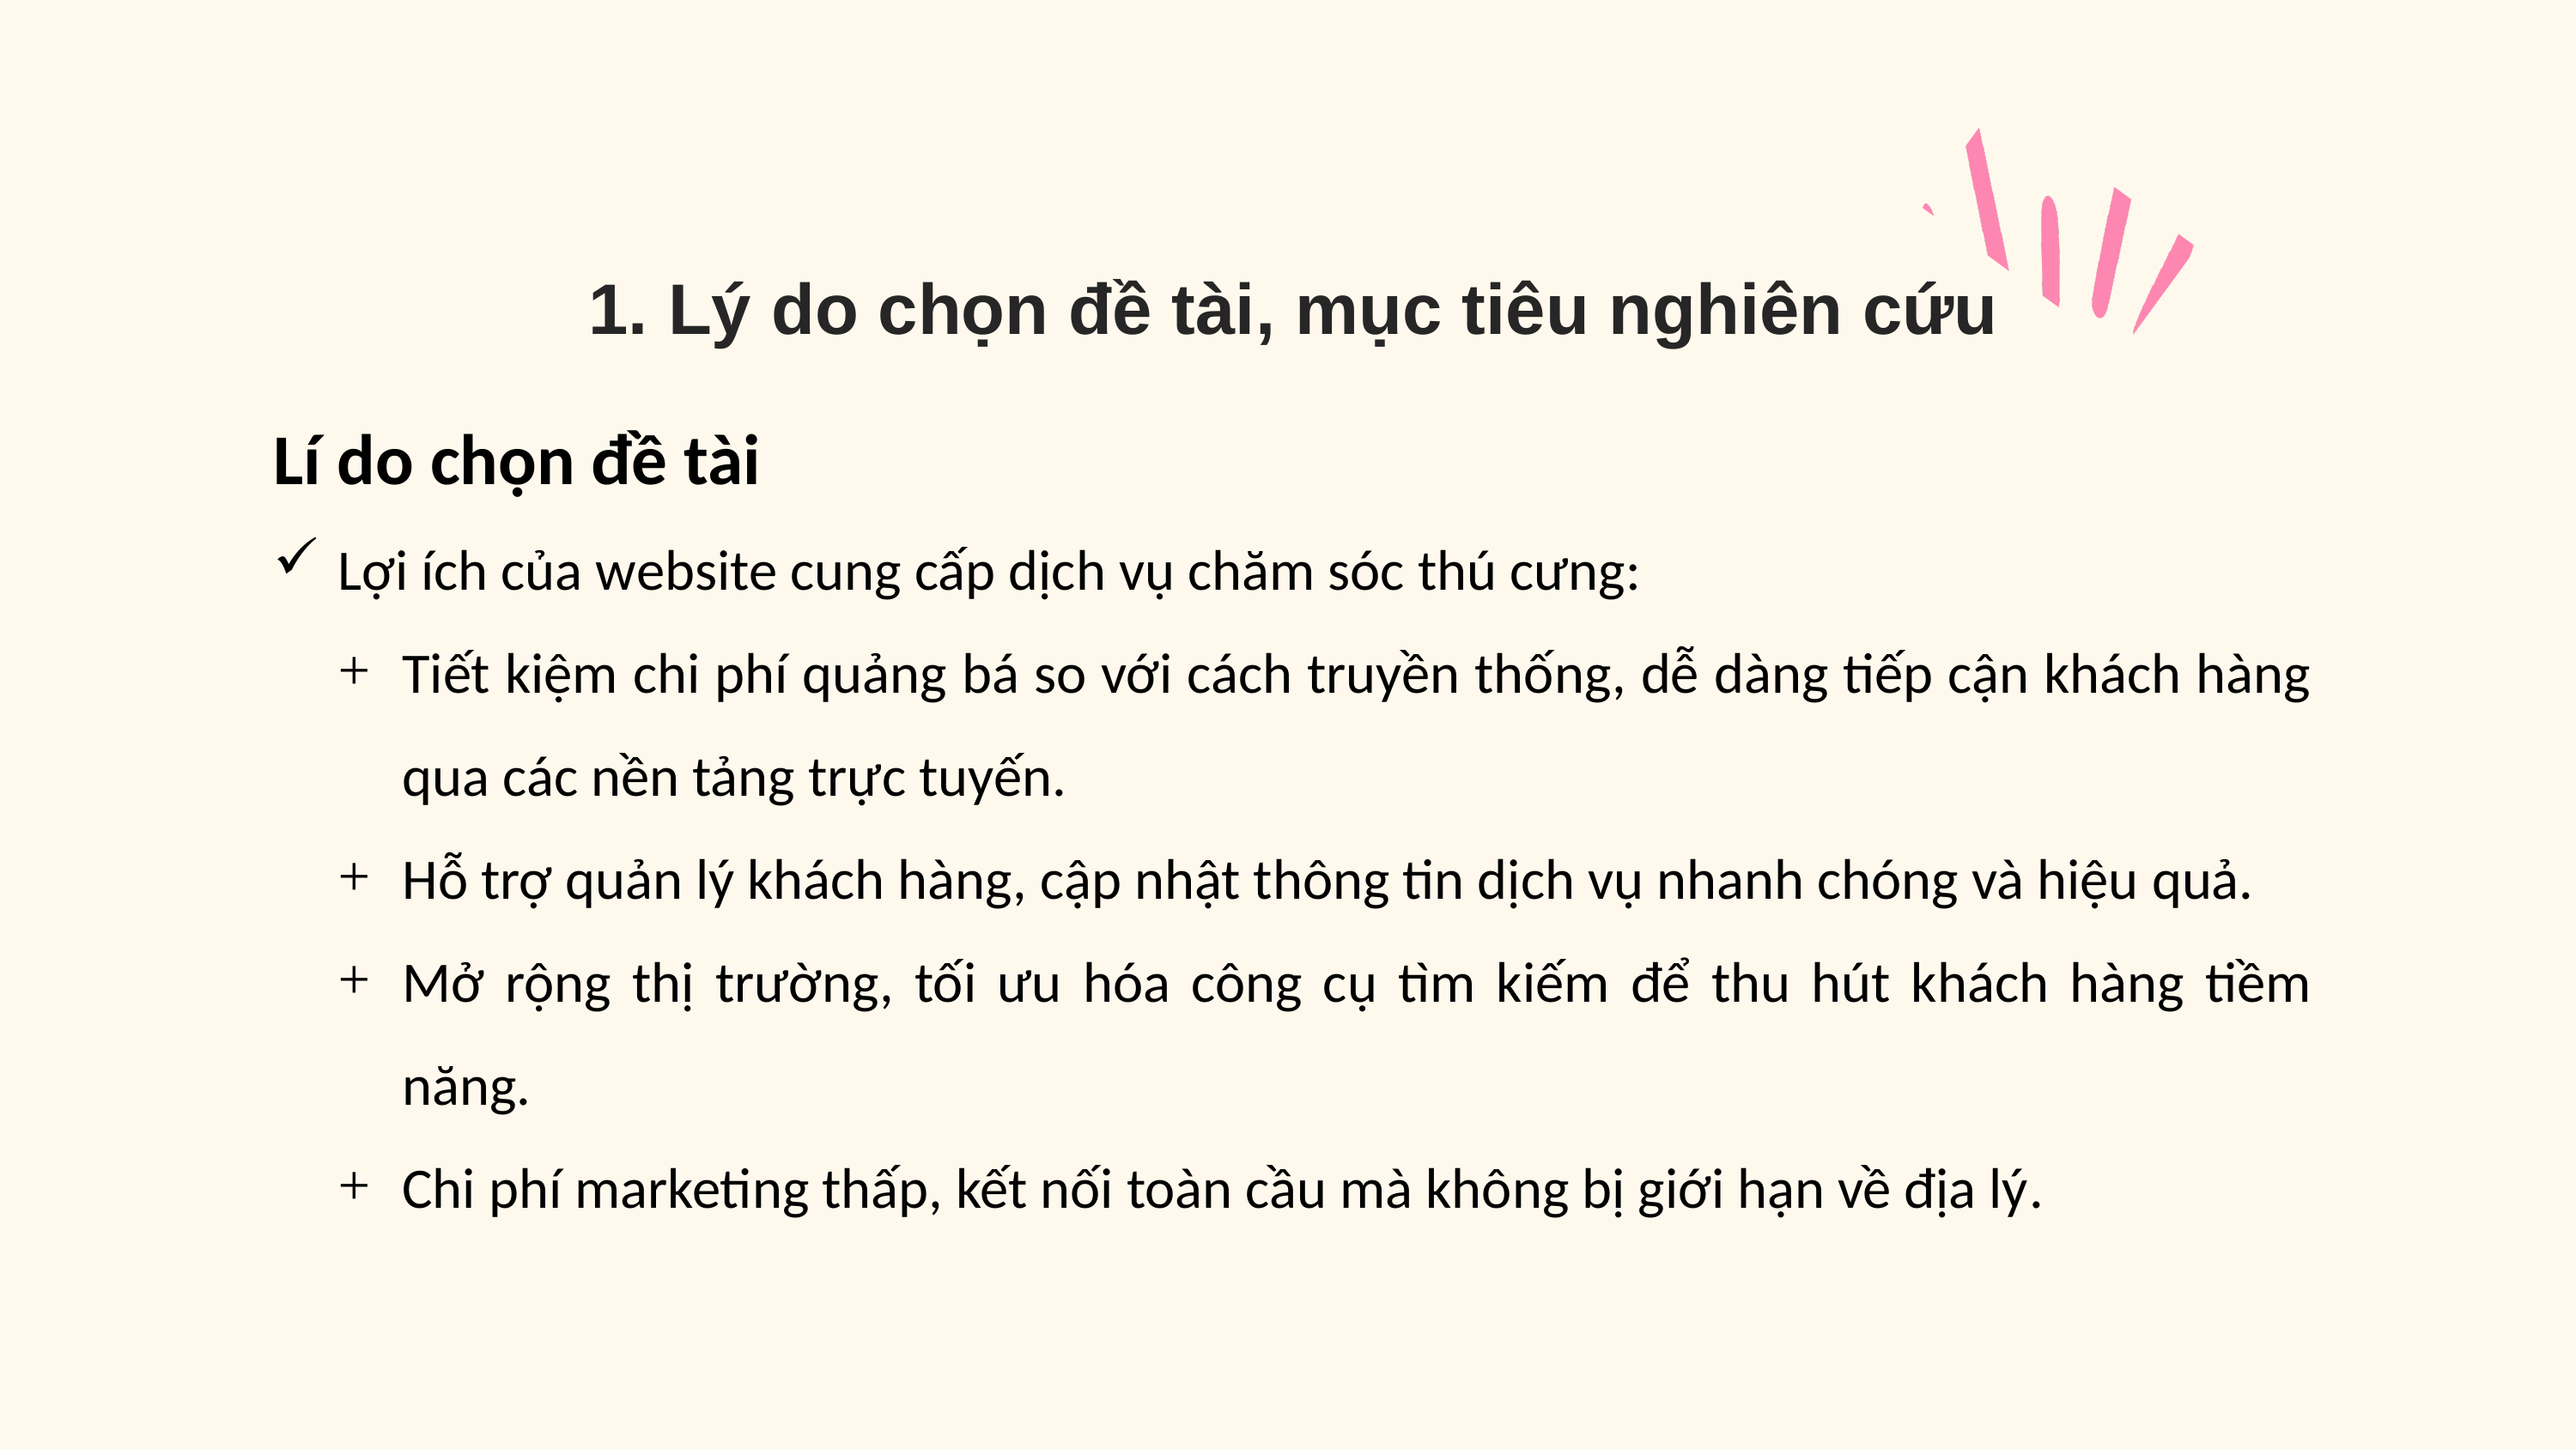

1. Lý do chọn đề tài, mục tiêu nghiên cứu
Lí do chọn đề tài
Lợi ích của website cung cấp dịch vụ chăm sóc thú cưng:
Tiết kiệm chi phí quảng bá so với cách truyền thống, dễ dàng tiếp cận khách hàng qua các nền tảng trực tuyến.
Hỗ trợ quản lý khách hàng, cập nhật thông tin dịch vụ nhanh chóng và hiệu quả.
Mở rộng thị trường, tối ưu hóa công cụ tìm kiếm để thu hút khách hàng tiềm năng.
Chi phí marketing thấp, kết nối toàn cầu mà không bị giới hạn về địa lý.